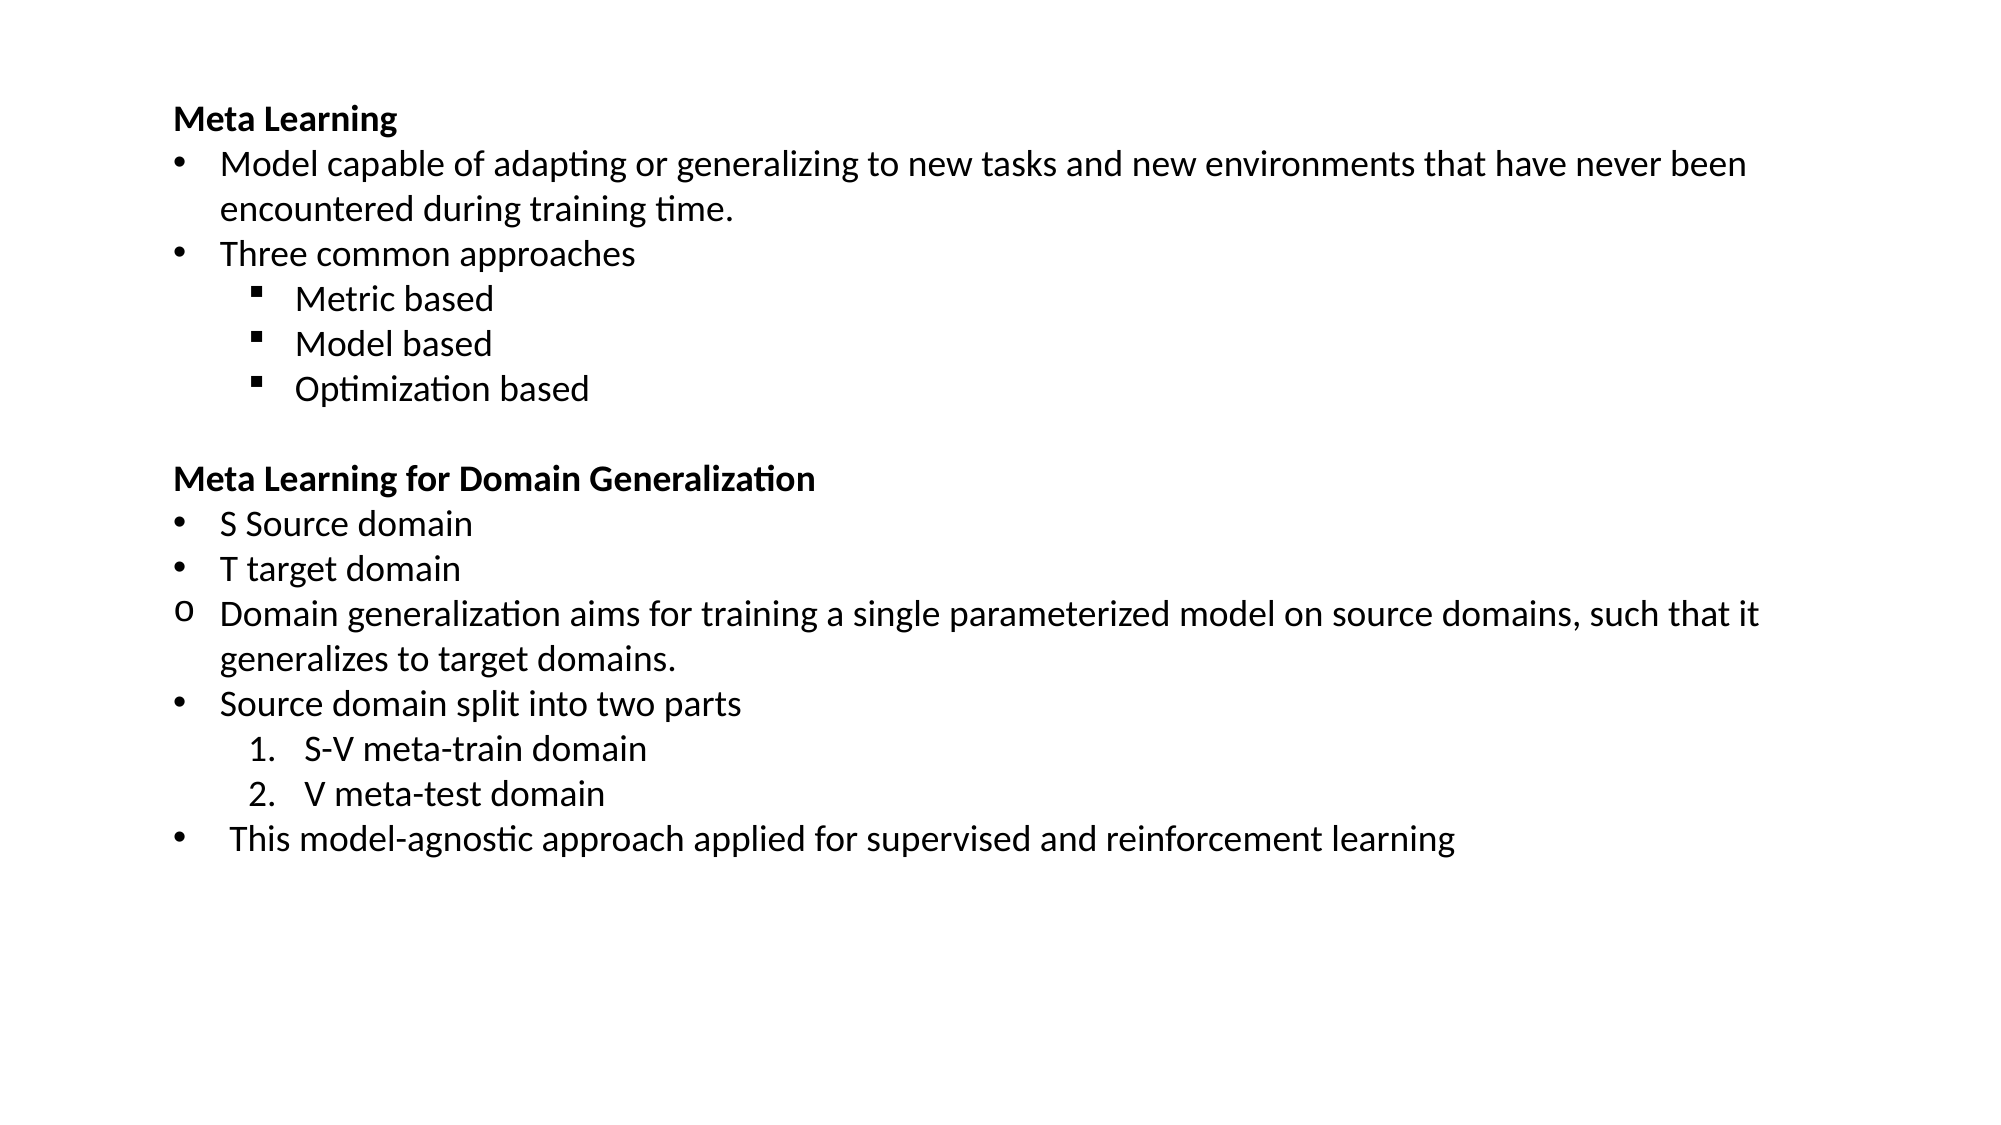

Meta Learning
Model capable of adapting or generalizing to new tasks and new environments that have never been encountered during training time.
Three common approaches
Metric based
Model based
Optimization based

Meta Learning for Domain Generalization
S Source domain
T target domain
Domain generalization aims for training a single parameterized model on source domains, such that it generalizes to target domains.
Source domain split into two parts
S-V meta-train domain
V meta-test domain
This model-agnostic approach applied for supervised and reinforcement learning